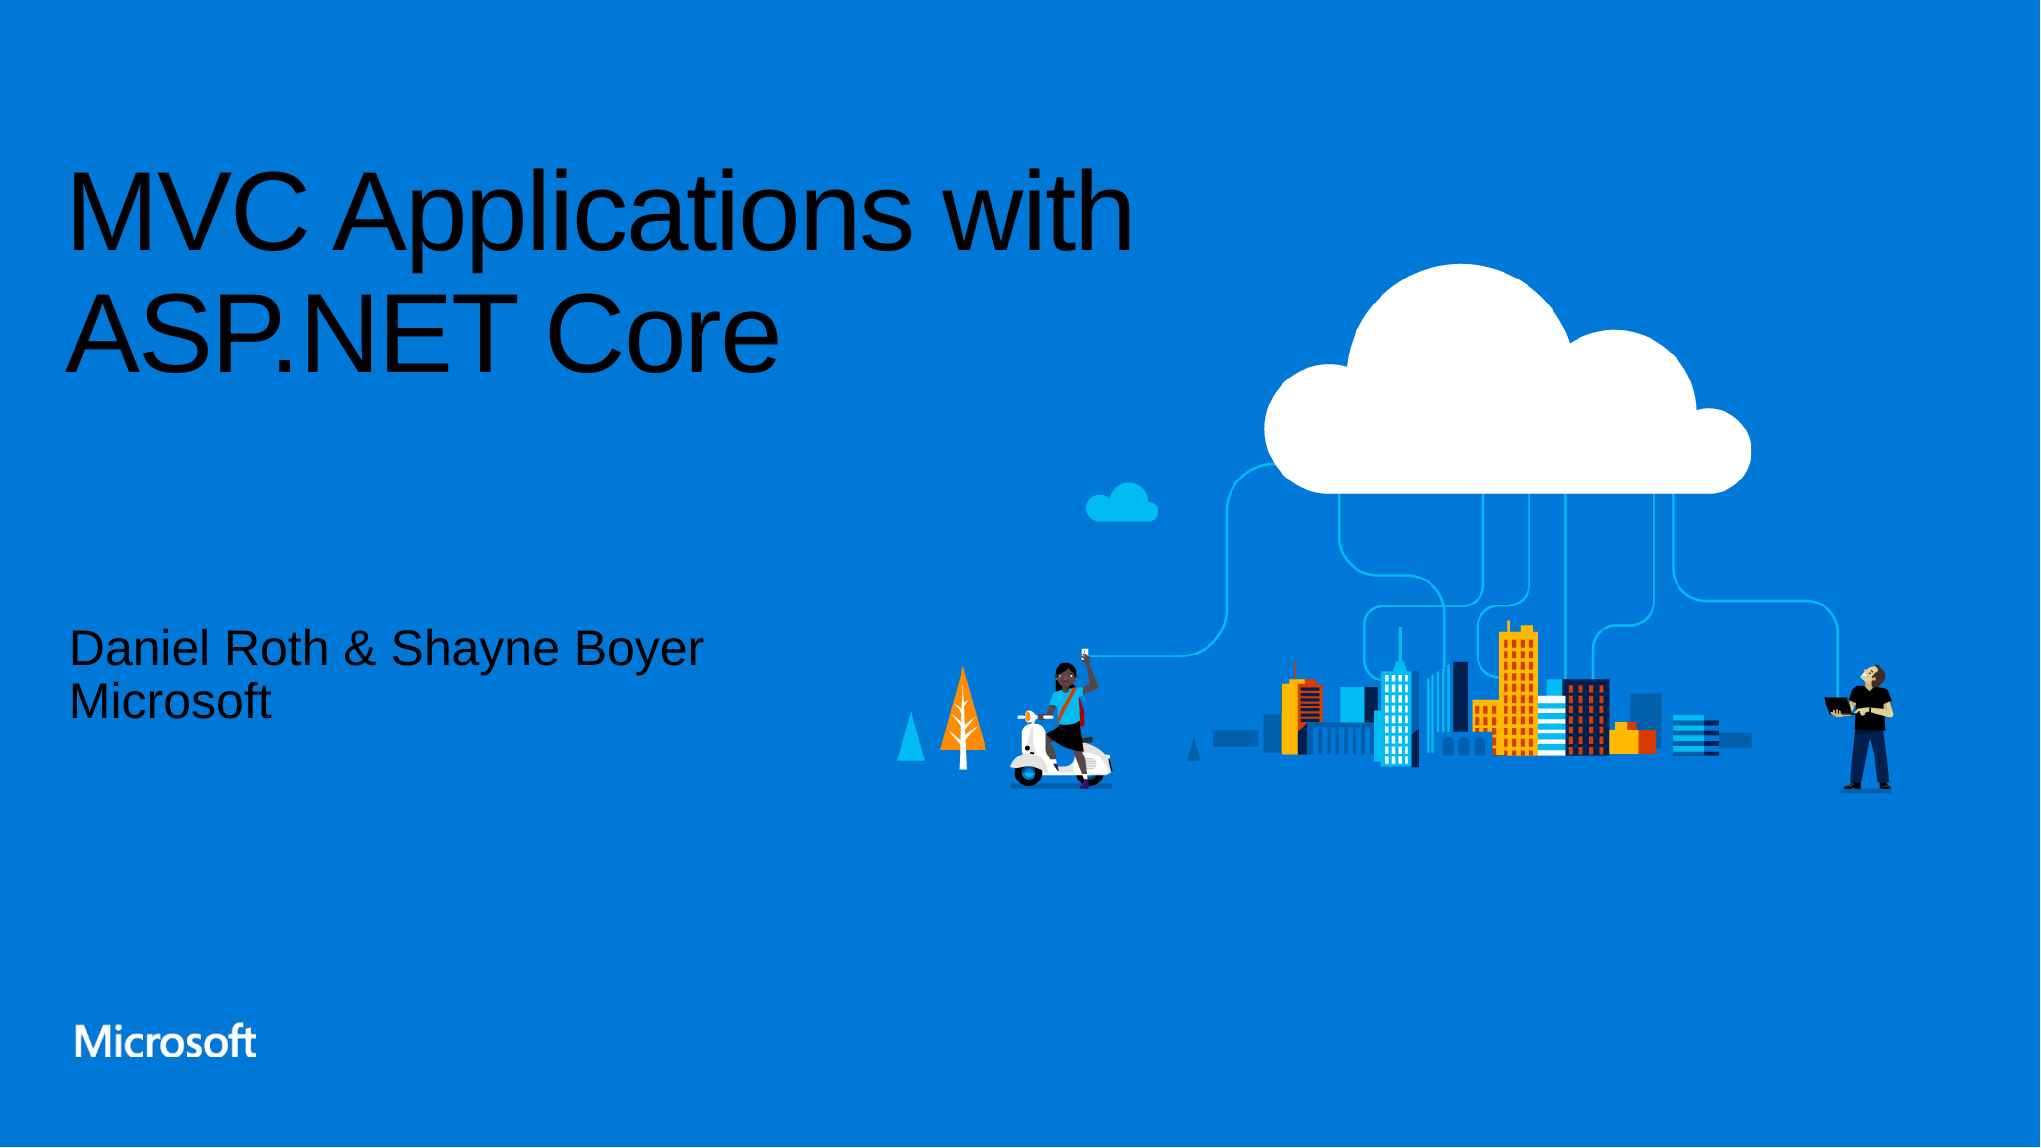

# MVC Applications with ASP.NET Core
Daniel Roth & Shayne Boyer
Microsoft